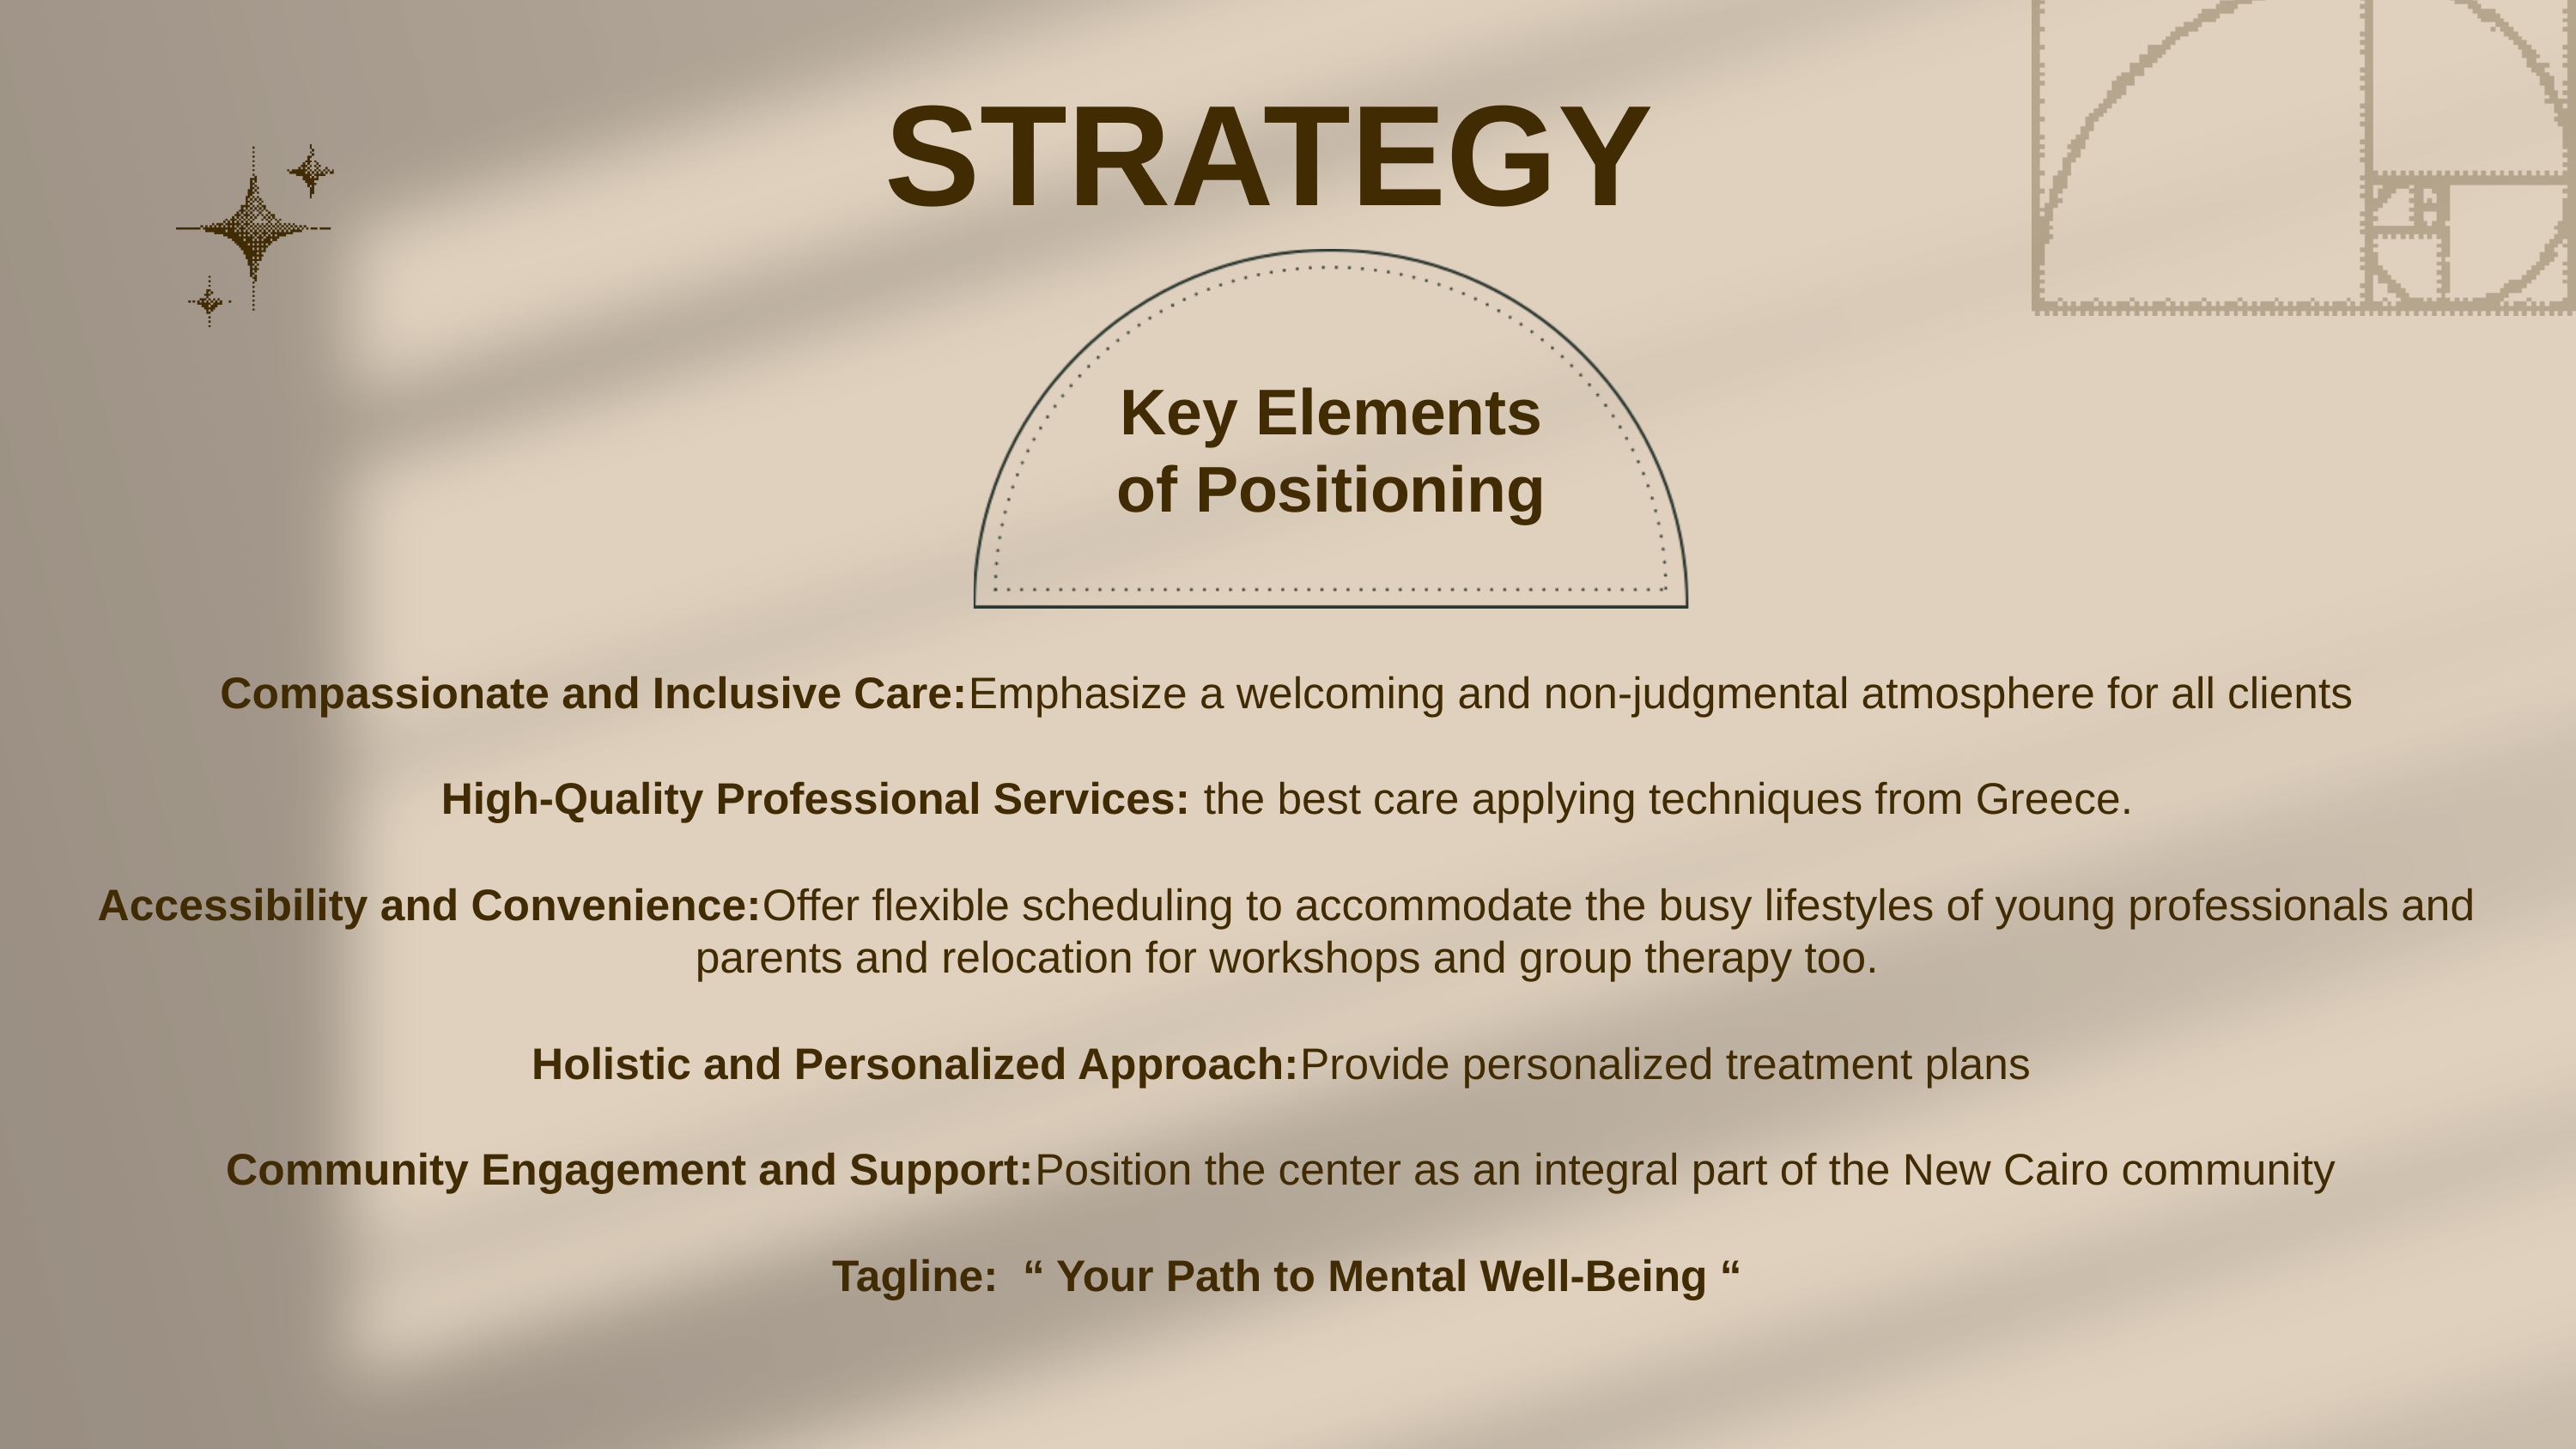

STRATEGY

Key Elements of Positioning

Compassionate and Inclusive Care:Emphasize a welcoming and non-judgmental atmosphere for all clients

High-Quality Professional Services: the best care applying techniques from Greece.

Accessibility and Convenience:Offer flexible scheduling to accommodate the busy lifestyles of young professionals and parents and relocation for workshops and group therapy too.

Holistic and Personalized Approach:Provide personalized treatment plans

Community Engagement and Support:Position the center as an integral part of the New Cairo community

Tagline:  “ Your Path to Mental Well-Being “